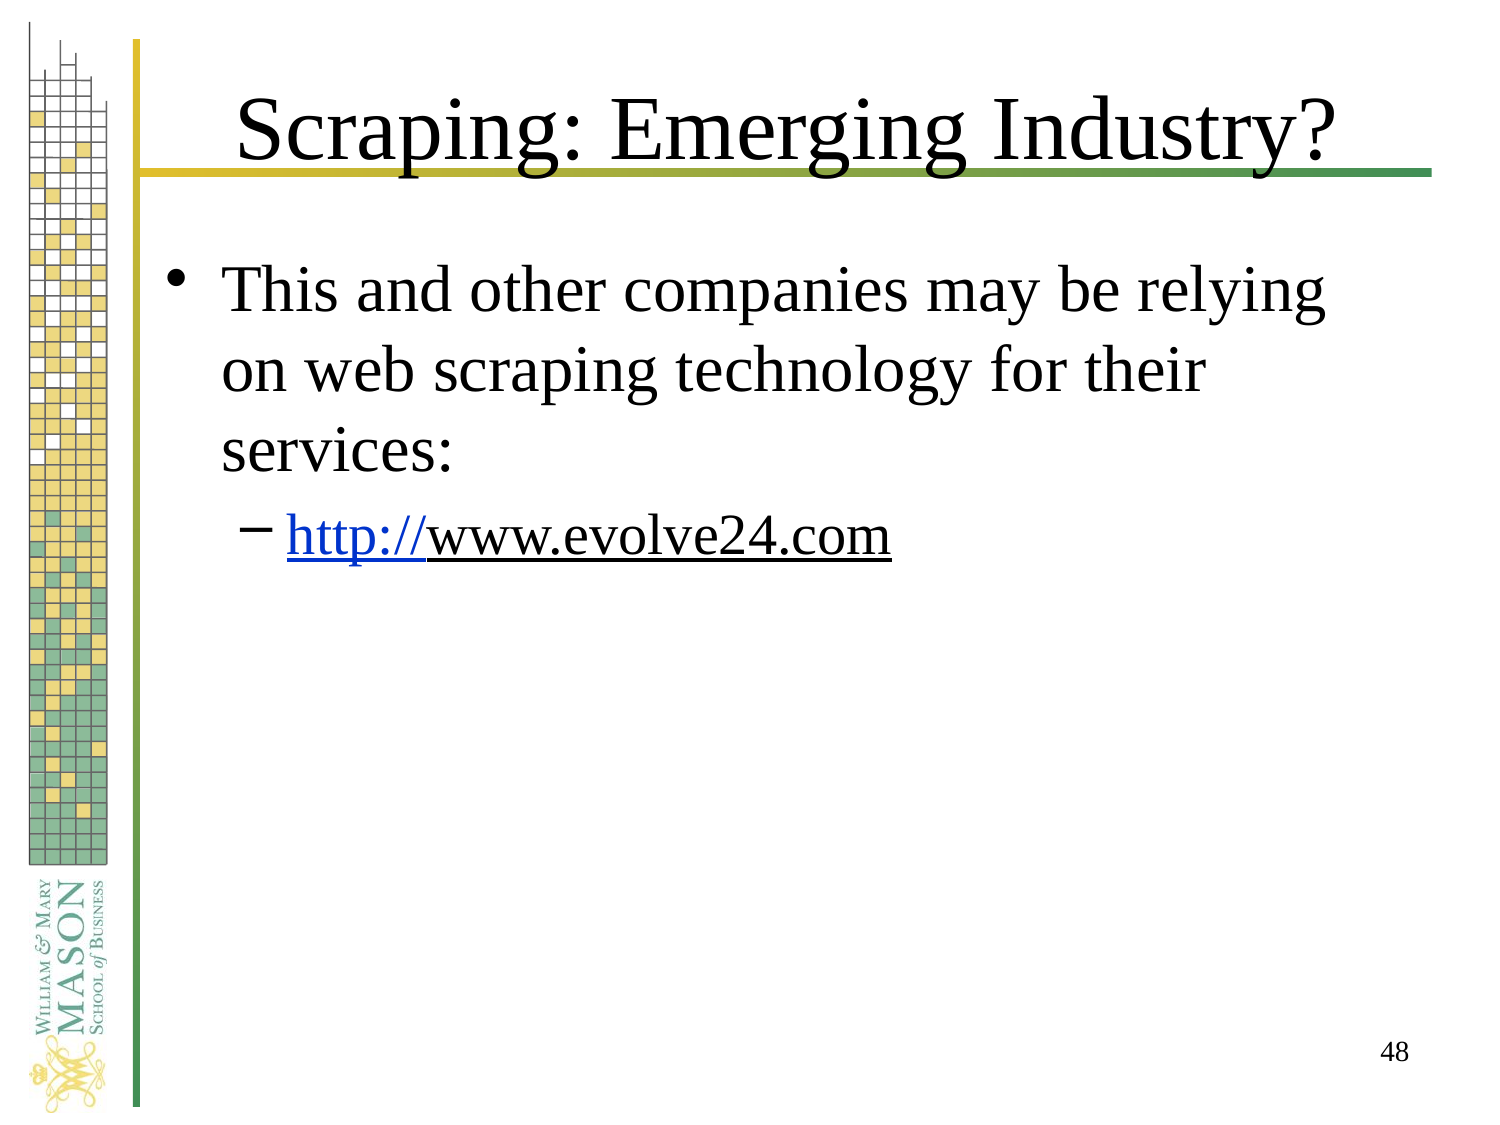

# Scraping: Emerging Industry?
This and other companies may be relying on web scraping technology for their services:
http://www.evolve24.com
48